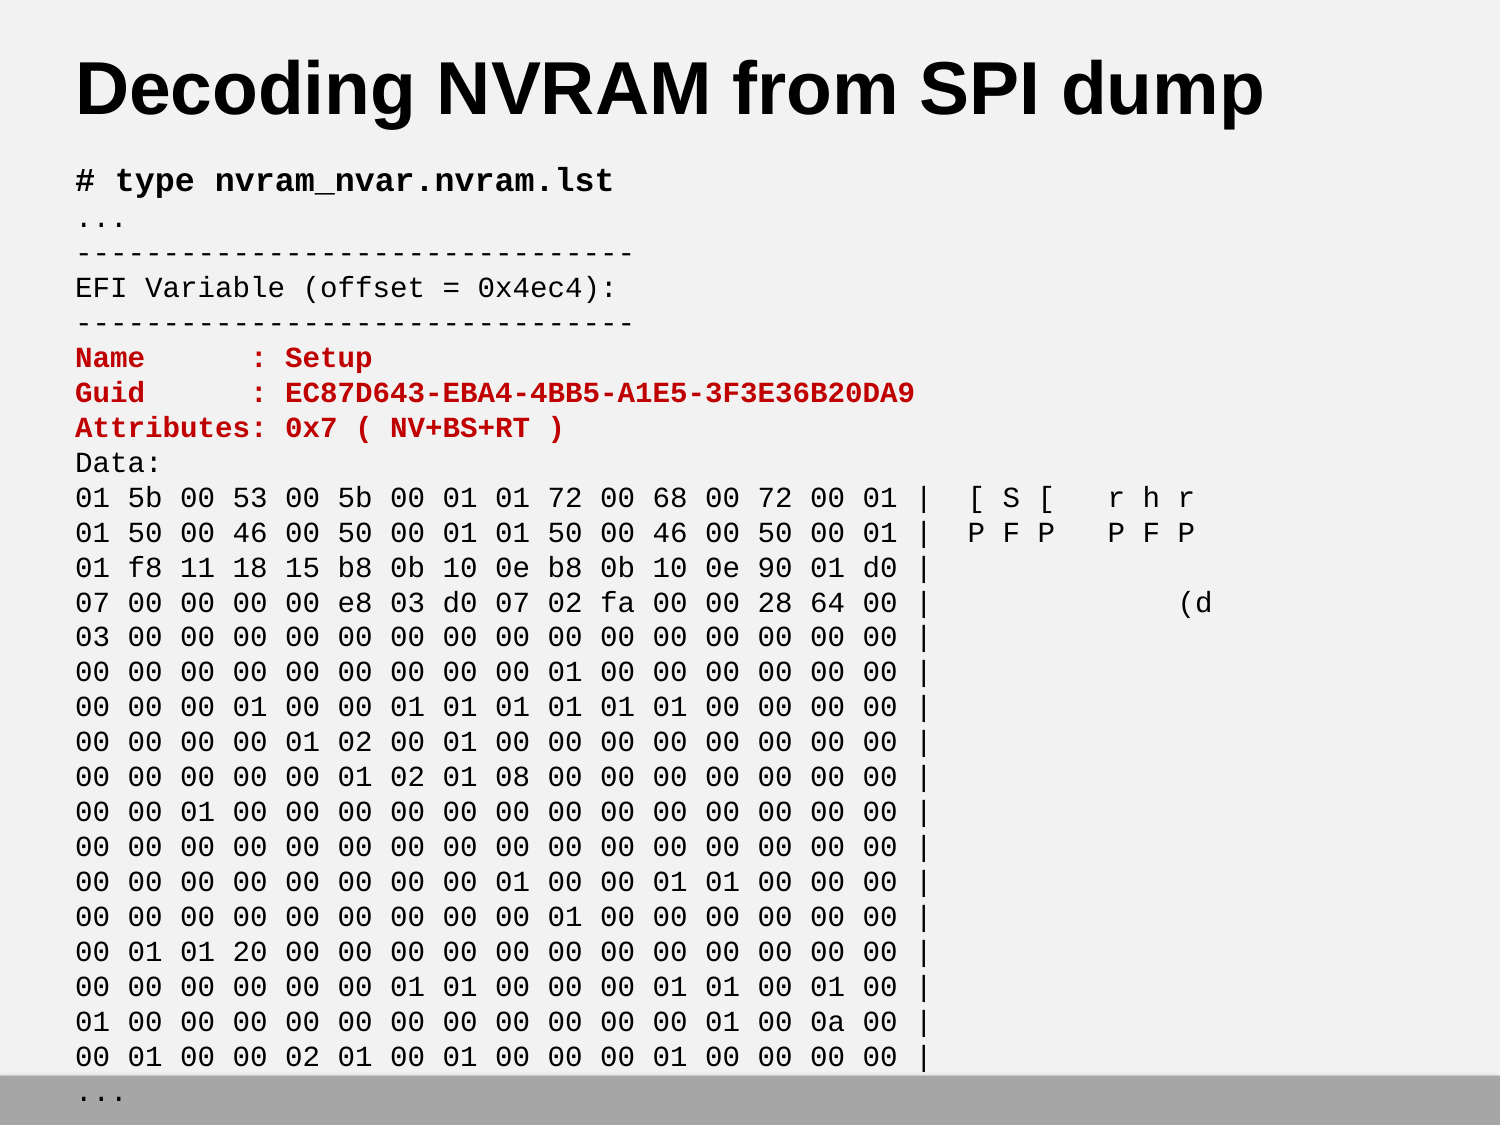

# Decoding NVRAM from SPI dump
# type nvram_nvar.nvram.lst
...
--------------------------------
EFI Variable (offset = 0x4ec4):
--------------------------------
Name      : Setup
Guid      : EC87D643-EBA4-4BB5-A1E5-3F3E36B20DA9
Attributes: 0x7 ( NV+BS+RT )
Data:
01 5b 00 53 00 5b 00 01 01 72 00 68 00 72 00 01 |  [ S [   r h r
01 50 00 46 00 50 00 01 01 50 00 46 00 50 00 01 |  P F P   P F P
01 f8 11 18 15 b8 0b 10 0e b8 0b 10 0e 90 01 d0 |
07 00 00 00 00 e8 03 d0 07 02 fa 00 00 28 64 00 |              (d
03 00 00 00 00 00 00 00 00 00 00 00 00 00 00 00 |
00 00 00 00 00 00 00 00 00 01 00 00 00 00 00 00 |
00 00 00 01 00 00 01 01 01 01 01 01 00 00 00 00 |
00 00 00 00 01 02 00 01 00 00 00 00 00 00 00 00 |
00 00 00 00 00 01 02 01 08 00 00 00 00 00 00 00 |
00 00 01 00 00 00 00 00 00 00 00 00 00 00 00 00 |
00 00 00 00 00 00 00 00 00 00 00 00 00 00 00 00 |
00 00 00 00 00 00 00 00 01 00 00 01 01 00 00 00 |
00 00 00 00 00 00 00 00 00 01 00 00 00 00 00 00 |
00 01 01 20 00 00 00 00 00 00 00 00 00 00 00 00 |
00 00 00 00 00 00 01 01 00 00 00 01 01 00 01 00 |
01 00 00 00 00 00 00 00 00 00 00 00 01 00 0a 00 |
00 01 00 00 02 01 00 01 00 00 00 01 00 00 00 00 |
...